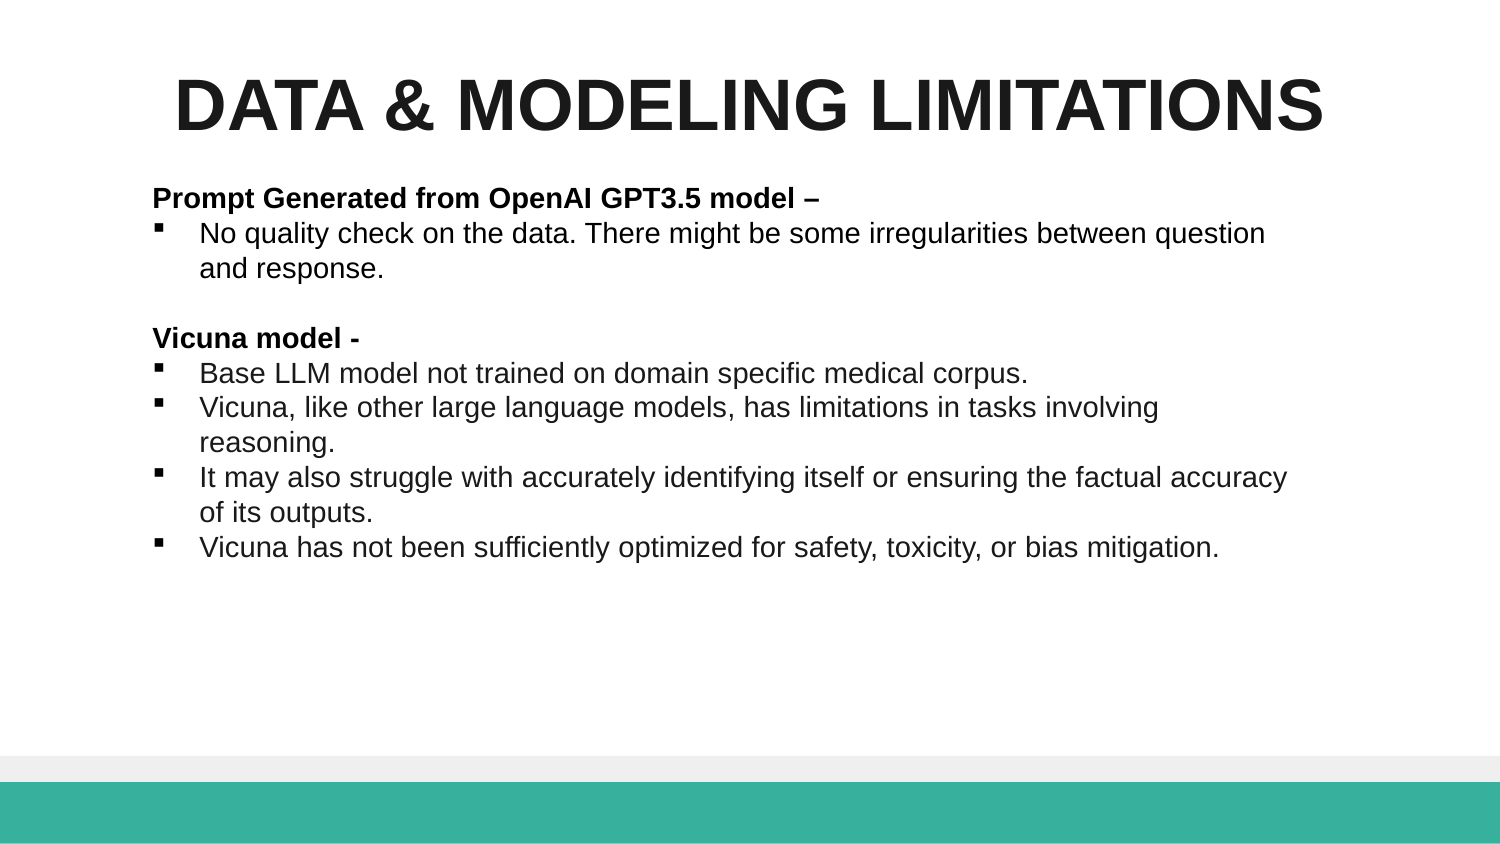

# DATA & MODELING LIMITATIONS
Prompt Generated from OpenAI GPT3.5 model –
No quality check on the data. There might be some irregularities between question and response.

Vicuna model -
Base LLM model not trained on domain specific medical corpus.
Vicuna, like other large language models, has limitations in tasks involving reasoning.
It may also struggle with accurately identifying itself or ensuring the factual accuracy of its outputs.
Vicuna has not been sufficiently optimized for safety, toxicity, or bias mitigation.